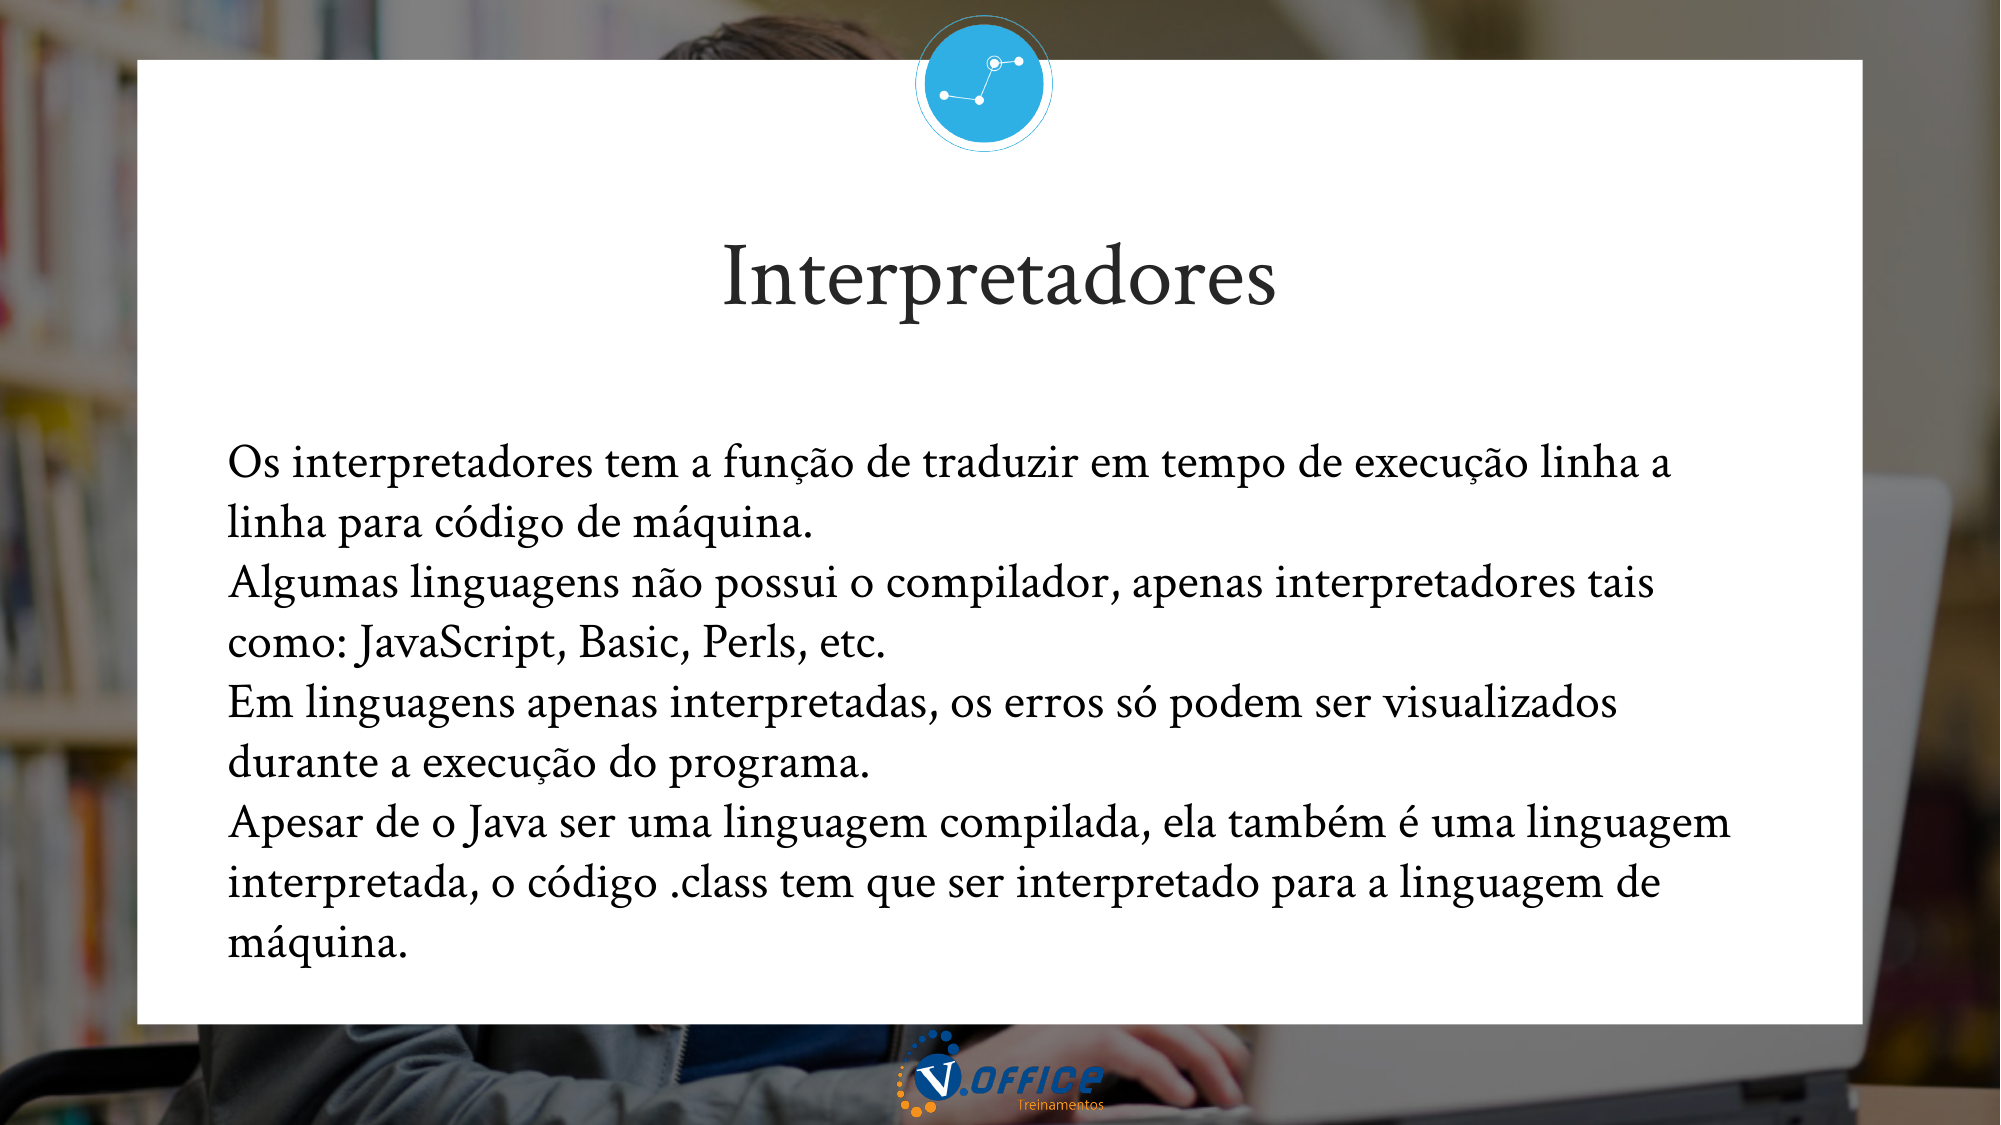

Interpretadores
Os interpretadores tem a função de traduzir em tempo de execução linha a linha para código de máquina.
Algumas linguagens não possui o compilador, apenas interpretadores tais como: JavaScript, Basic, Perls, etc.
Em linguagens apenas interpretadas, os erros só podem ser visualizados durante a execução do programa.
Apesar de o Java ser uma linguagem compilada, ela também é uma linguagem interpretada, o código .class tem que ser interpretado para a linguagem de máquina.